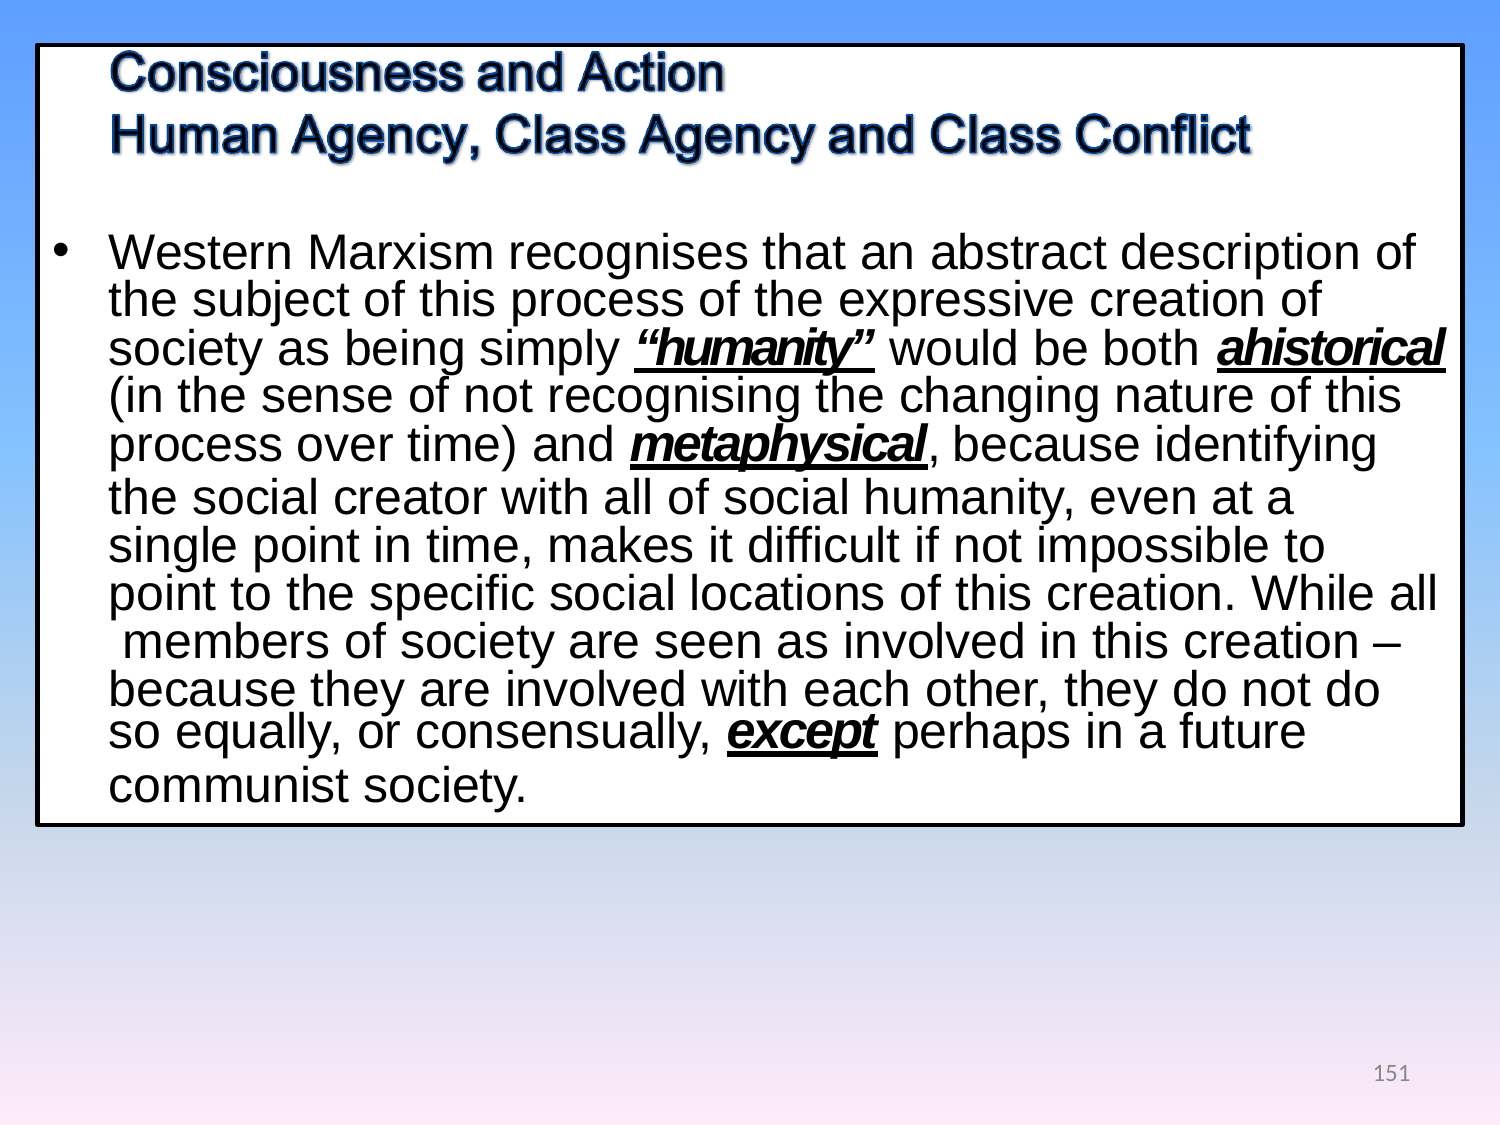

Western Marxism recognises that an abstract description of
the subject of this process of the expressive creation of
society as being simply “humanity” would be both ahistorical
(in the sense of not recognising the changing nature of this
process over time) and metaphysical, because identifying
the social creator with all of social humanity, even at a  single point in time, makes it difficult if not impossible to  point to the specific social locations of this creation. While all  members of society are seen as involved in this creation –  because they are involved with each other, they do not do
so equally, or consensually, except perhaps in a future
communist society.
151